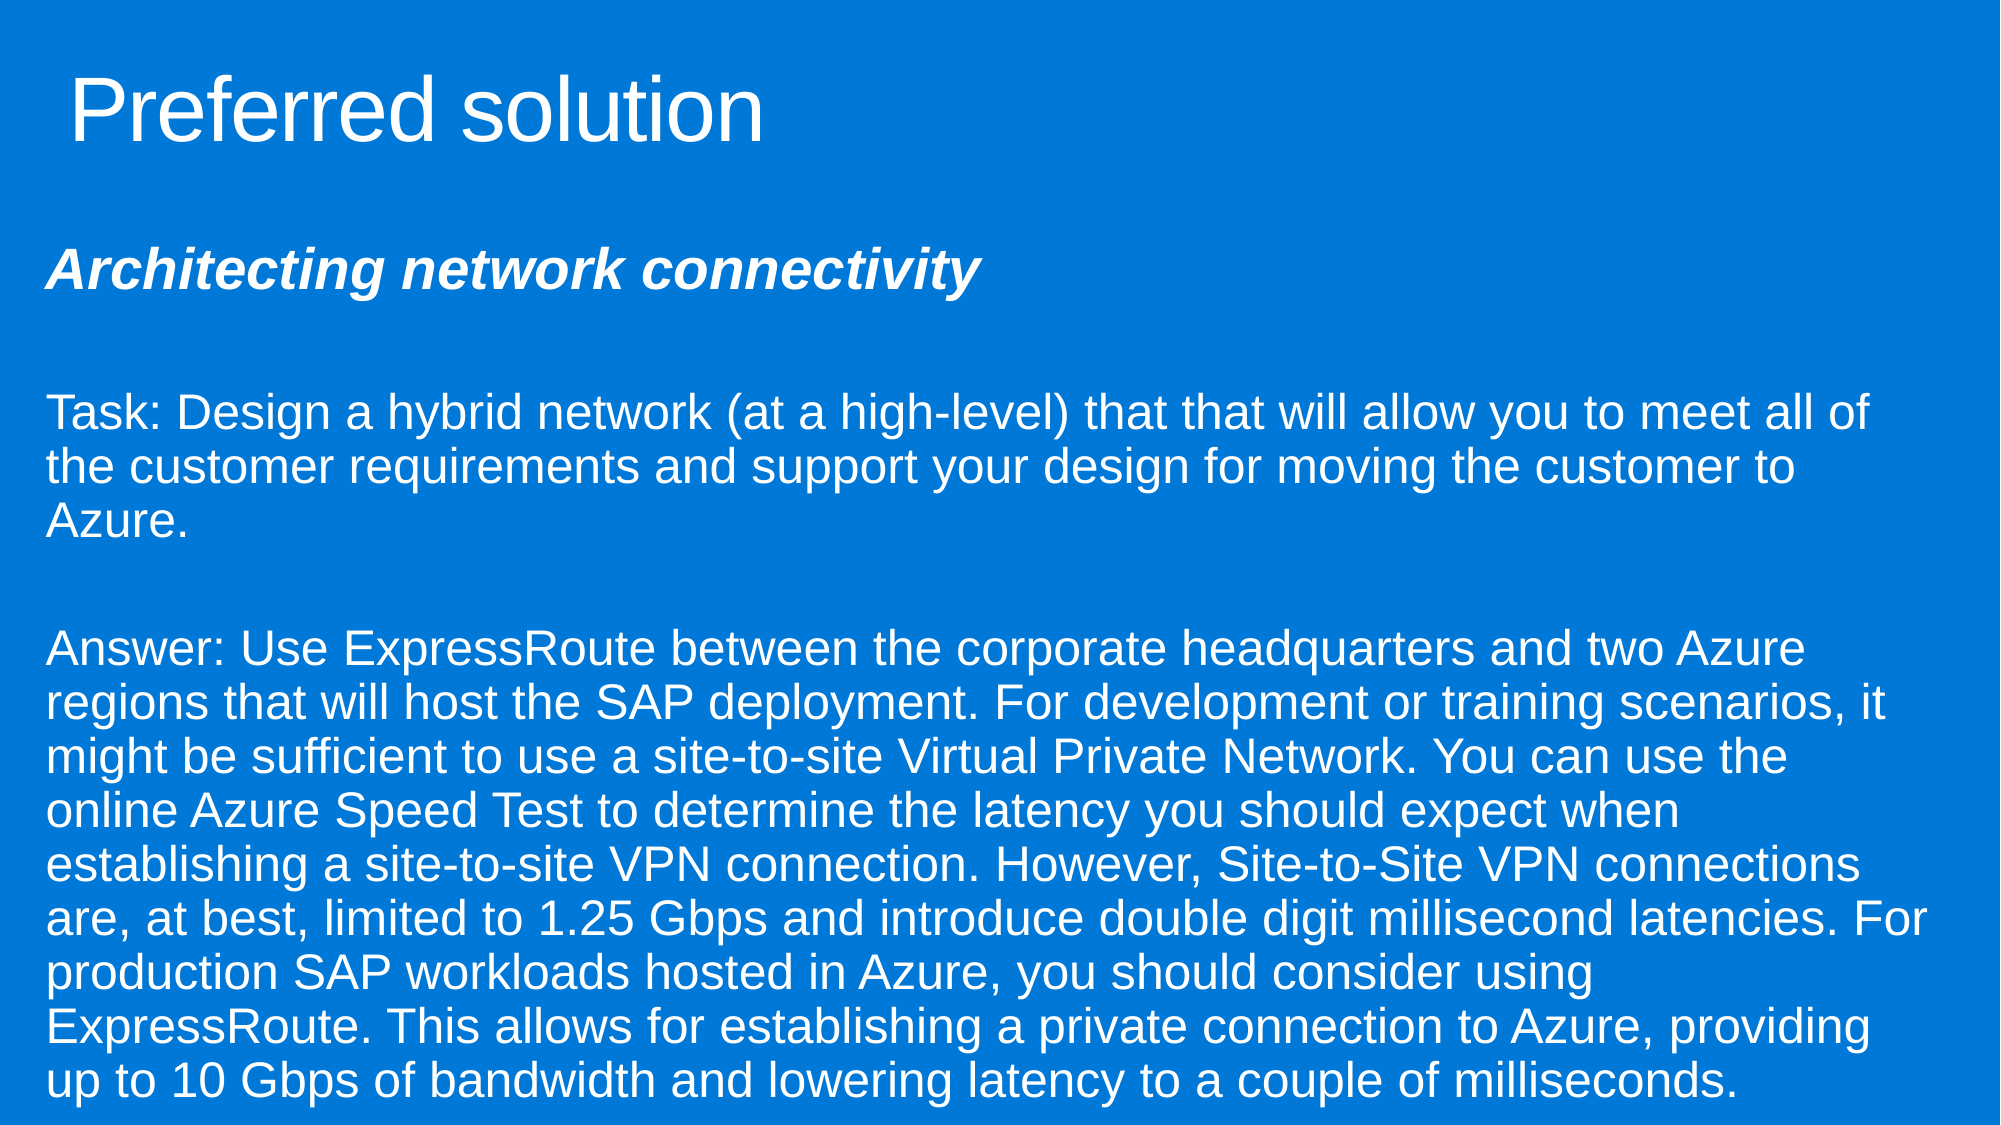

# Preferred solution
Architecting network connectivity

Task: Design a hybrid network (at a high-level) that that will allow you to meet all of the customer requirements and support your design for moving the customer to Azure.

Answer: Use ExpressRoute between the corporate headquarters and two Azure regions that will host the SAP deployment. For development or training scenarios, it might be sufficient to use a site-to-site Virtual Private Network. You can use the online Azure Speed Test to determine the latency you should expect when establishing a site-to-site VPN connection. However, Site-to-Site VPN connections are, at best, limited to 1.25 Gbps and introduce double digit millisecond latencies. For production SAP workloads hosted in Azure, you should consider using ExpressRoute. This allows for establishing a private connection to Azure, providing up to 10 Gbps of bandwidth and lowering latency to a couple of milliseconds.